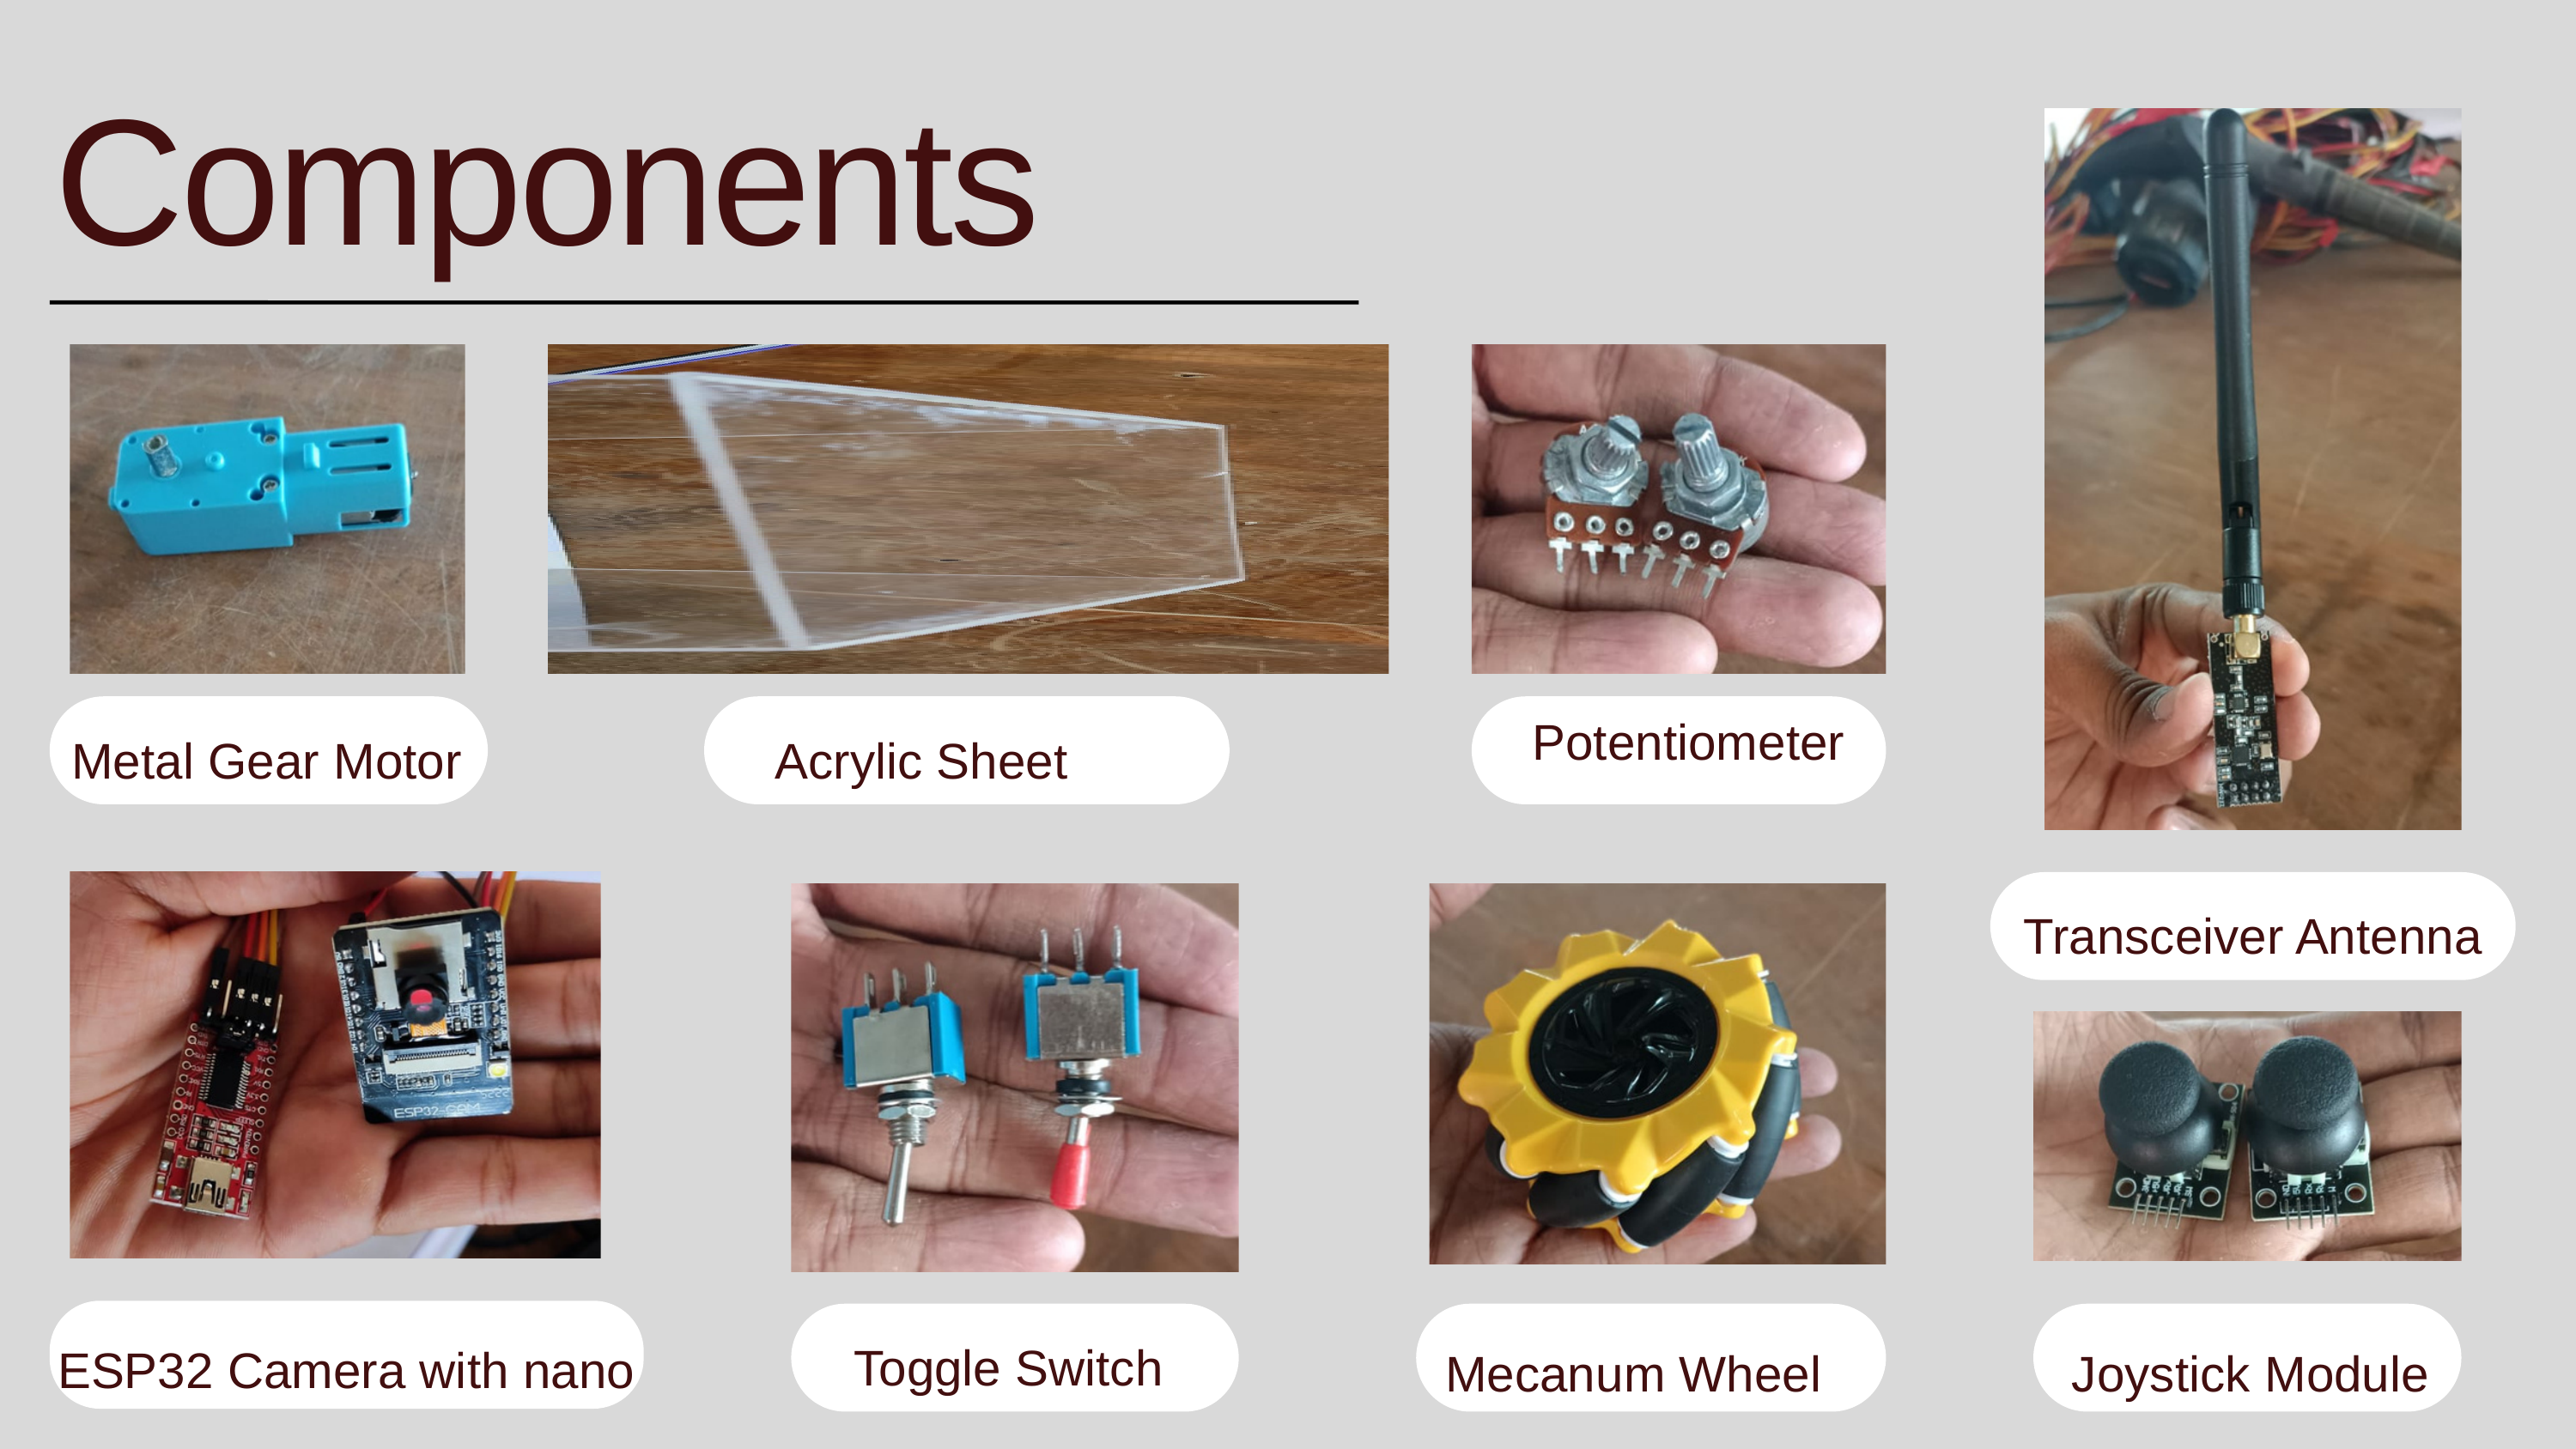

Components

Metal Gear Motor

Acrylic Sheet

Potentiometer

Transceiver Antenna

ESP32 Camera with nano

Toggle Switch

Mecanum Wheel

Joystick Module